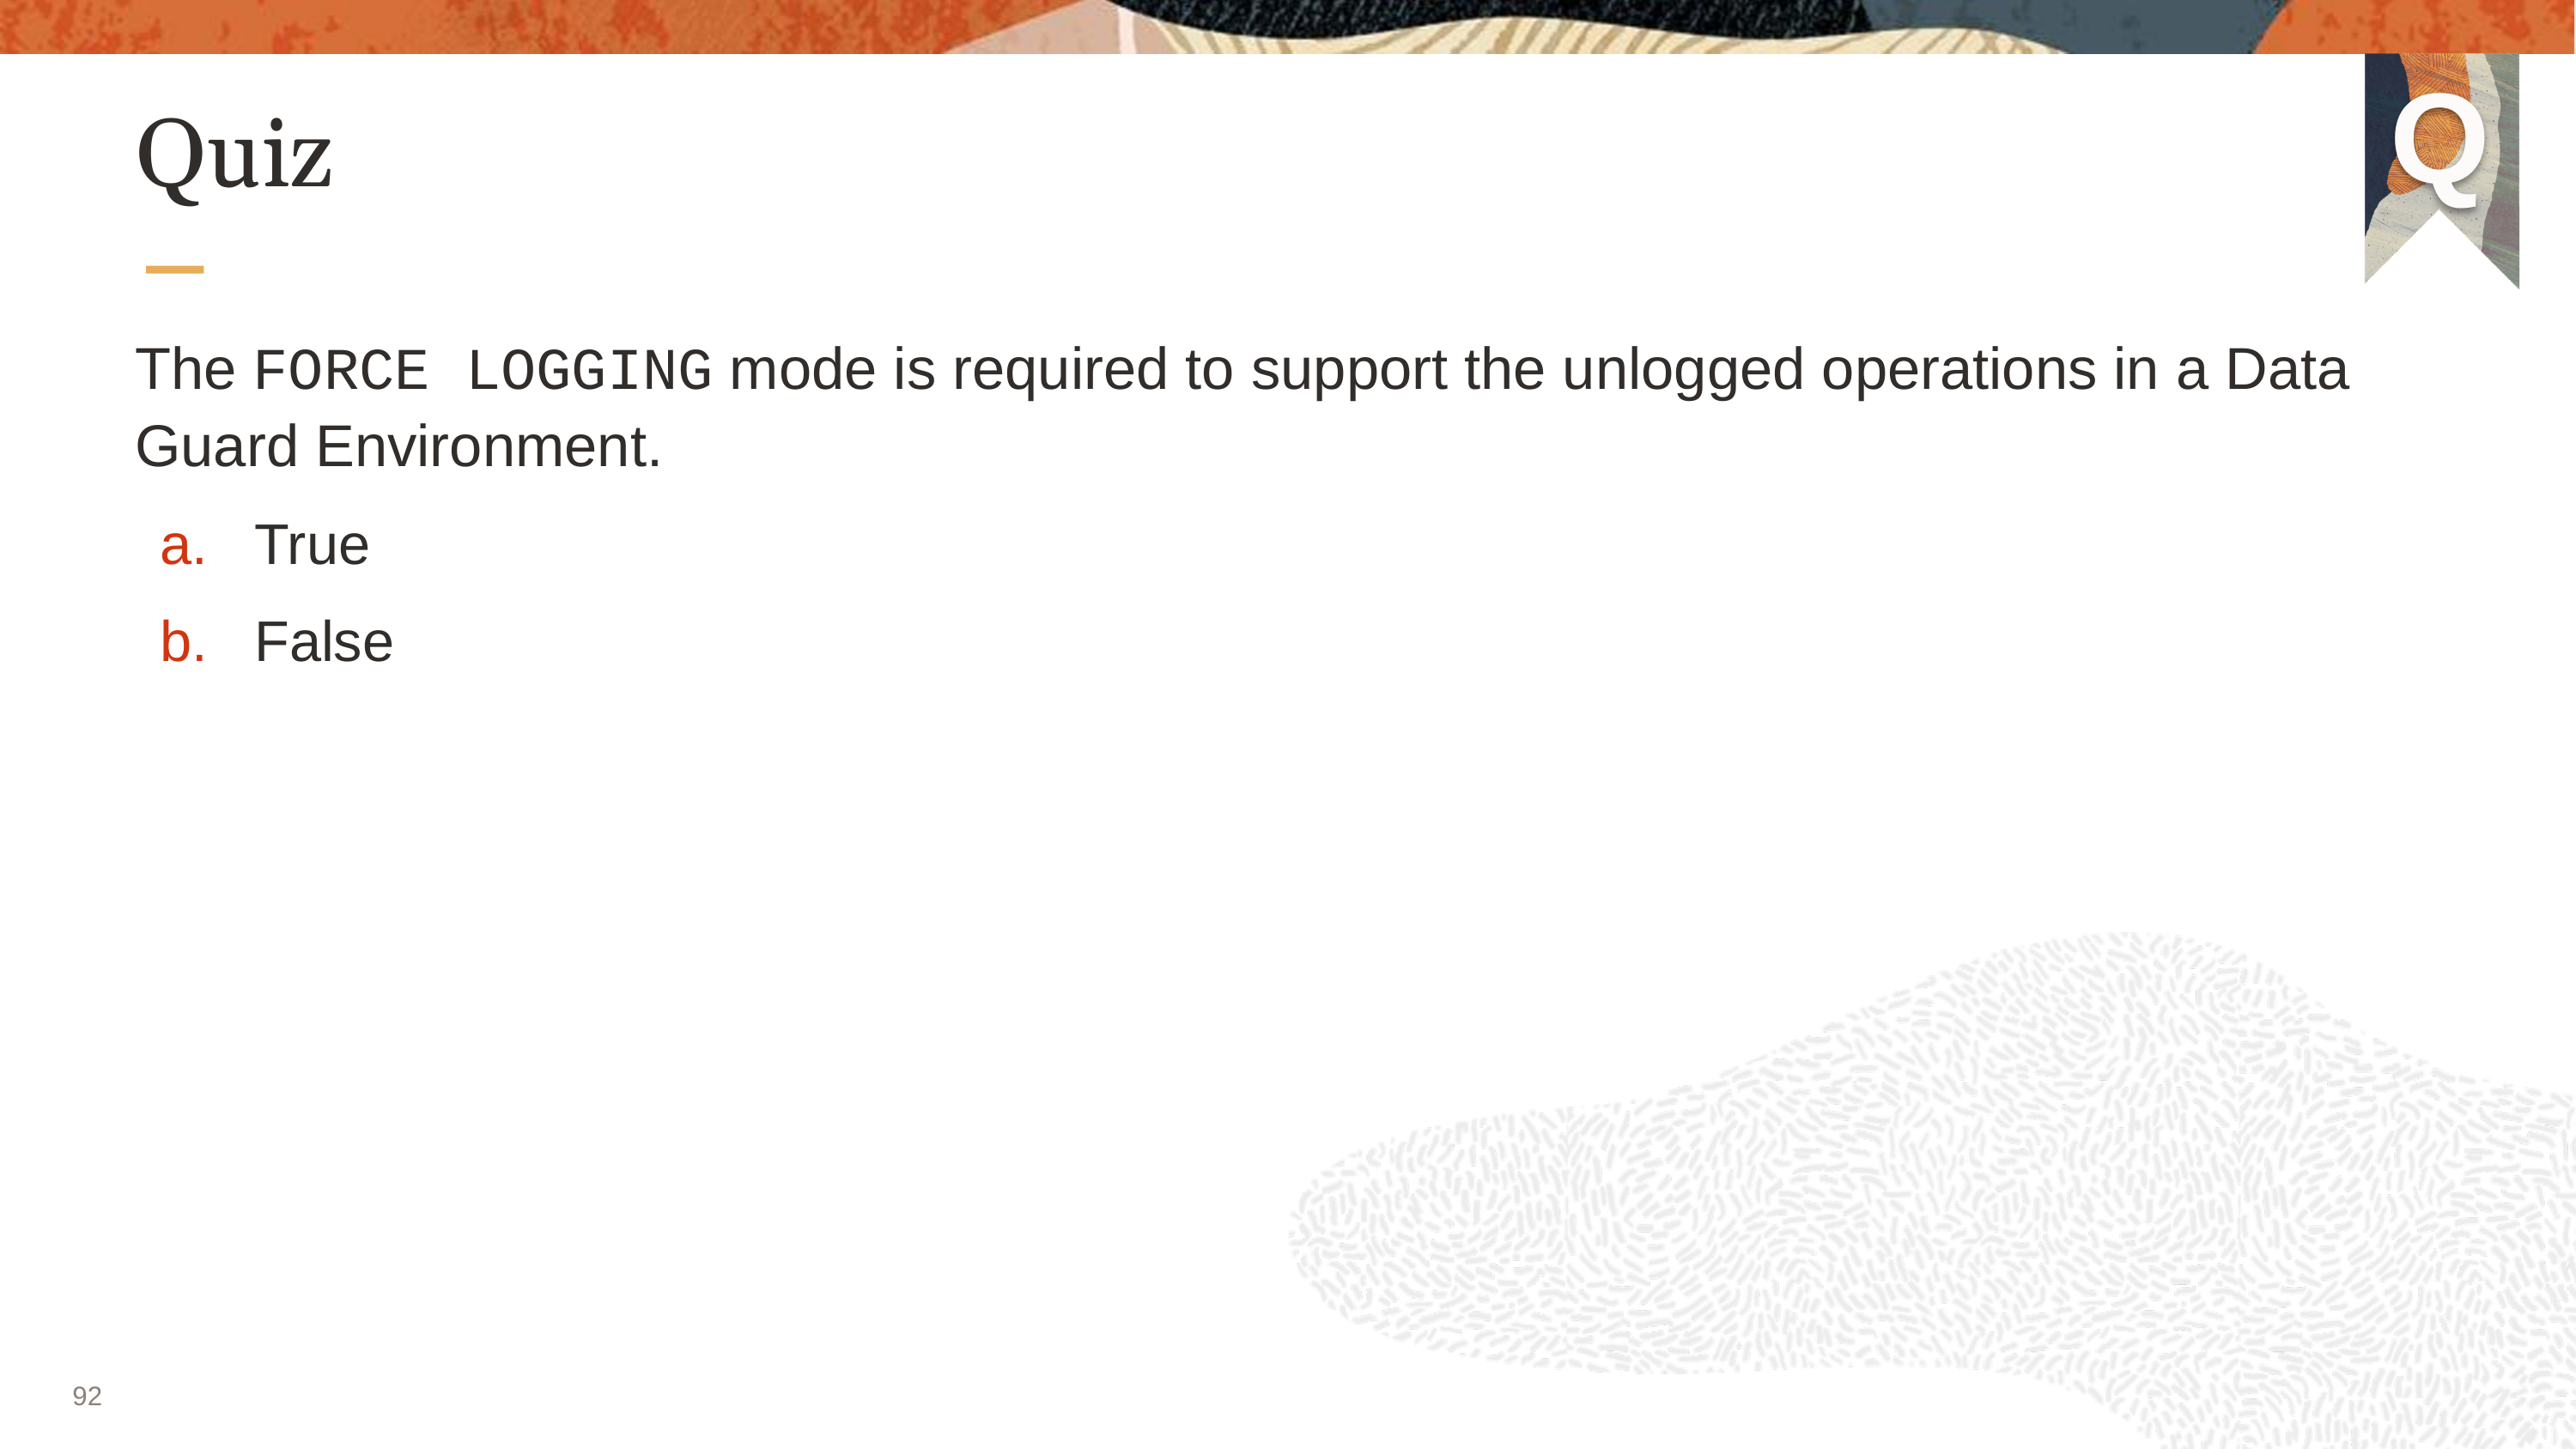

# Quiz
The FORCE LOGGING mode is required to support the unlogged operations in a Data Guard Environment.
True
False